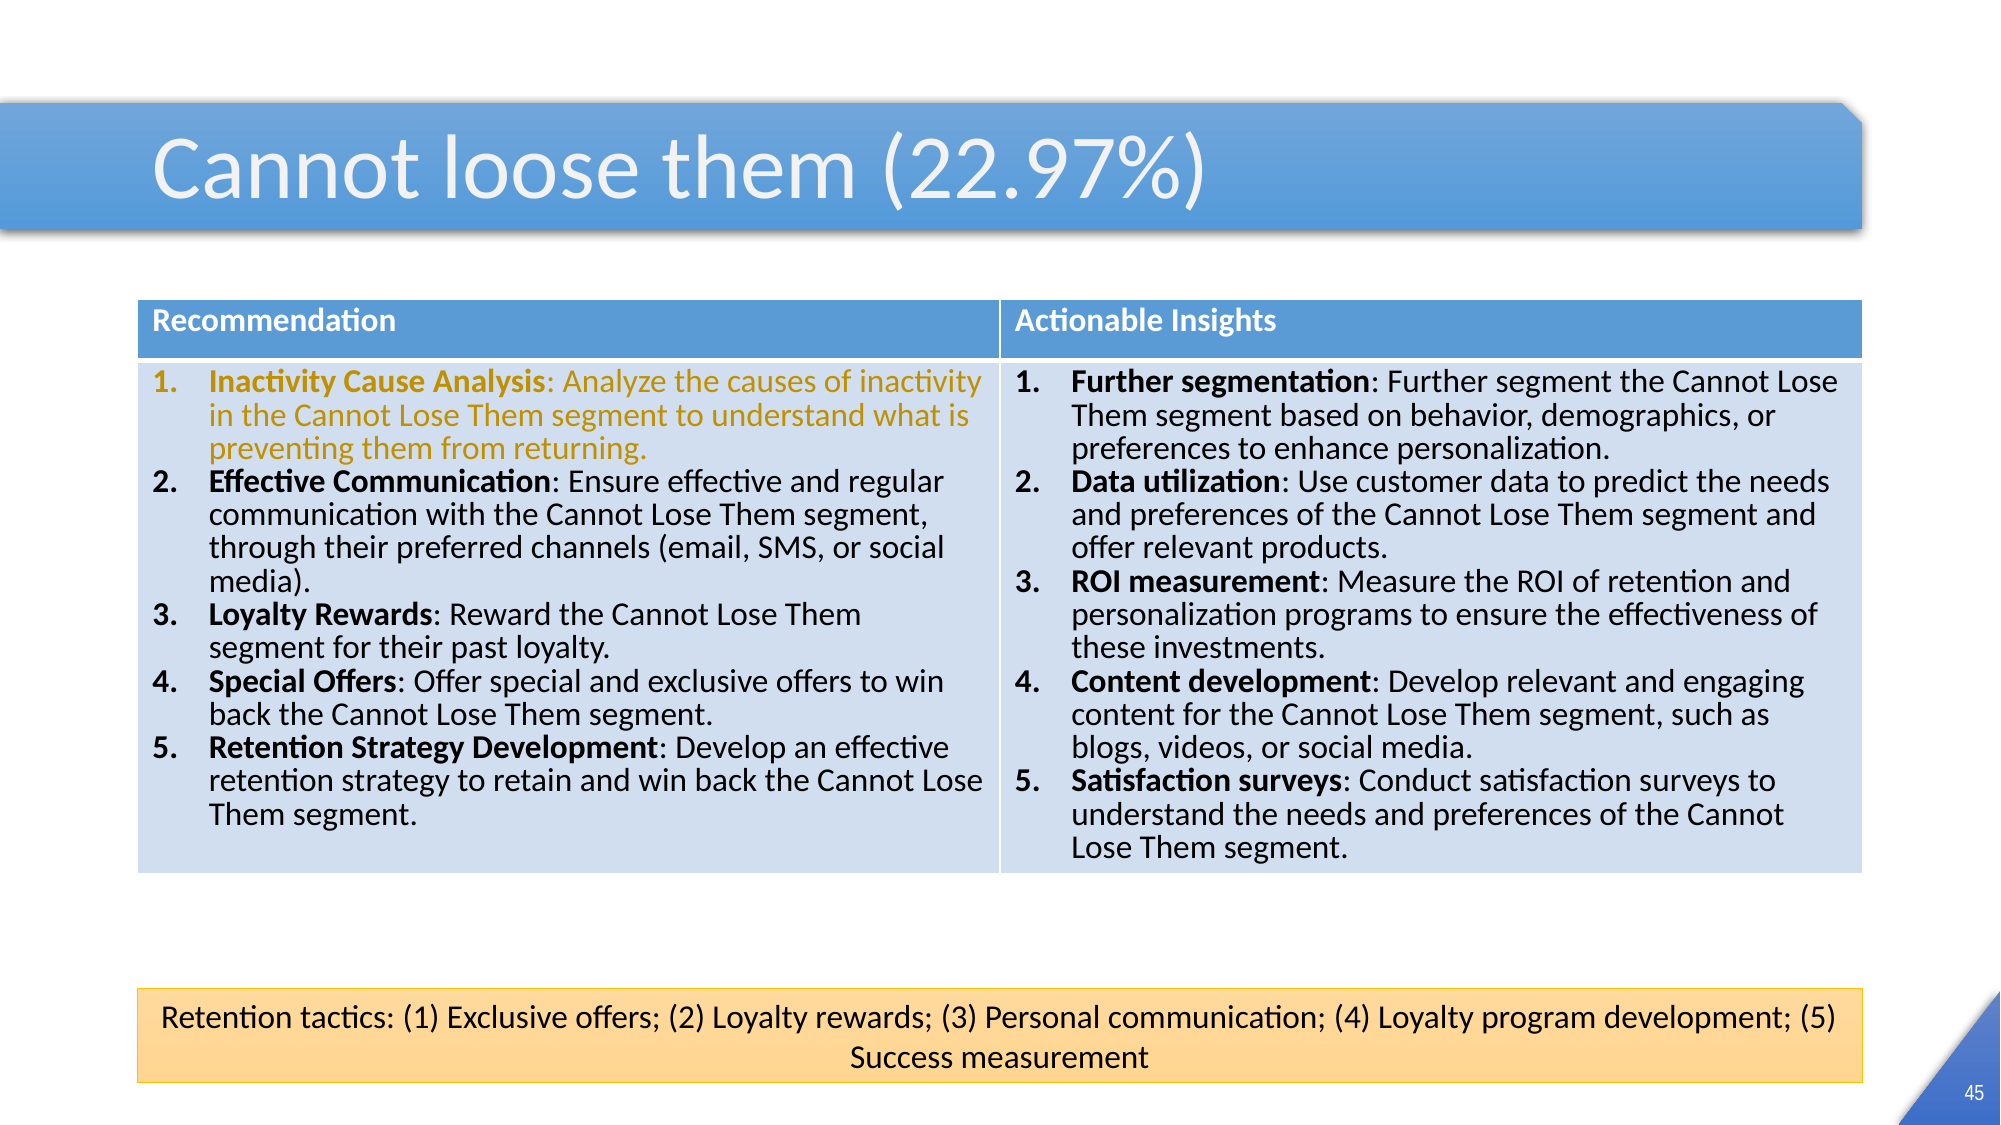

# Cannot loose them (22.97%)

| Recommendation | Actionable Insights |
| --- | --- |
| Inactivity Cause Analysis: Analyze the causes of inactivity in the Cannot Lose Them segment to understand what is preventing them from returning. Effective Communication: Ensure effective and regular communication with the Cannot Lose Them segment, through their preferred channels (email, SMS, or social media). Loyalty Rewards: Reward the Cannot Lose Them segment for their past loyalty. Special Offers: Offer special and exclusive offers to win back the Cannot Lose Them segment. Retention Strategy Development: Develop an effective retention strategy to retain and win back the Cannot Lose Them segment. | Further segmentation: Further segment the Cannot Lose Them segment based on behavior, demographics, or preferences to enhance personalization. Data utilization: Use customer data to predict the needs and preferences of the Cannot Lose Them segment and offer relevant products. ROI measurement: Measure the ROI of retention and personalization programs to ensure the effectiveness of these investments. Content development: Develop relevant and engaging content for the Cannot Lose Them segment, such as blogs, videos, or social media. Satisfaction surveys: Conduct satisfaction surveys to understand the needs and preferences of the Cannot Lose Them segment. |
Retention tactics: (1) Exclusive offers; (2) Loyalty rewards; (3) Personal communication; (4) Loyalty program development; (5) Success measurement
45